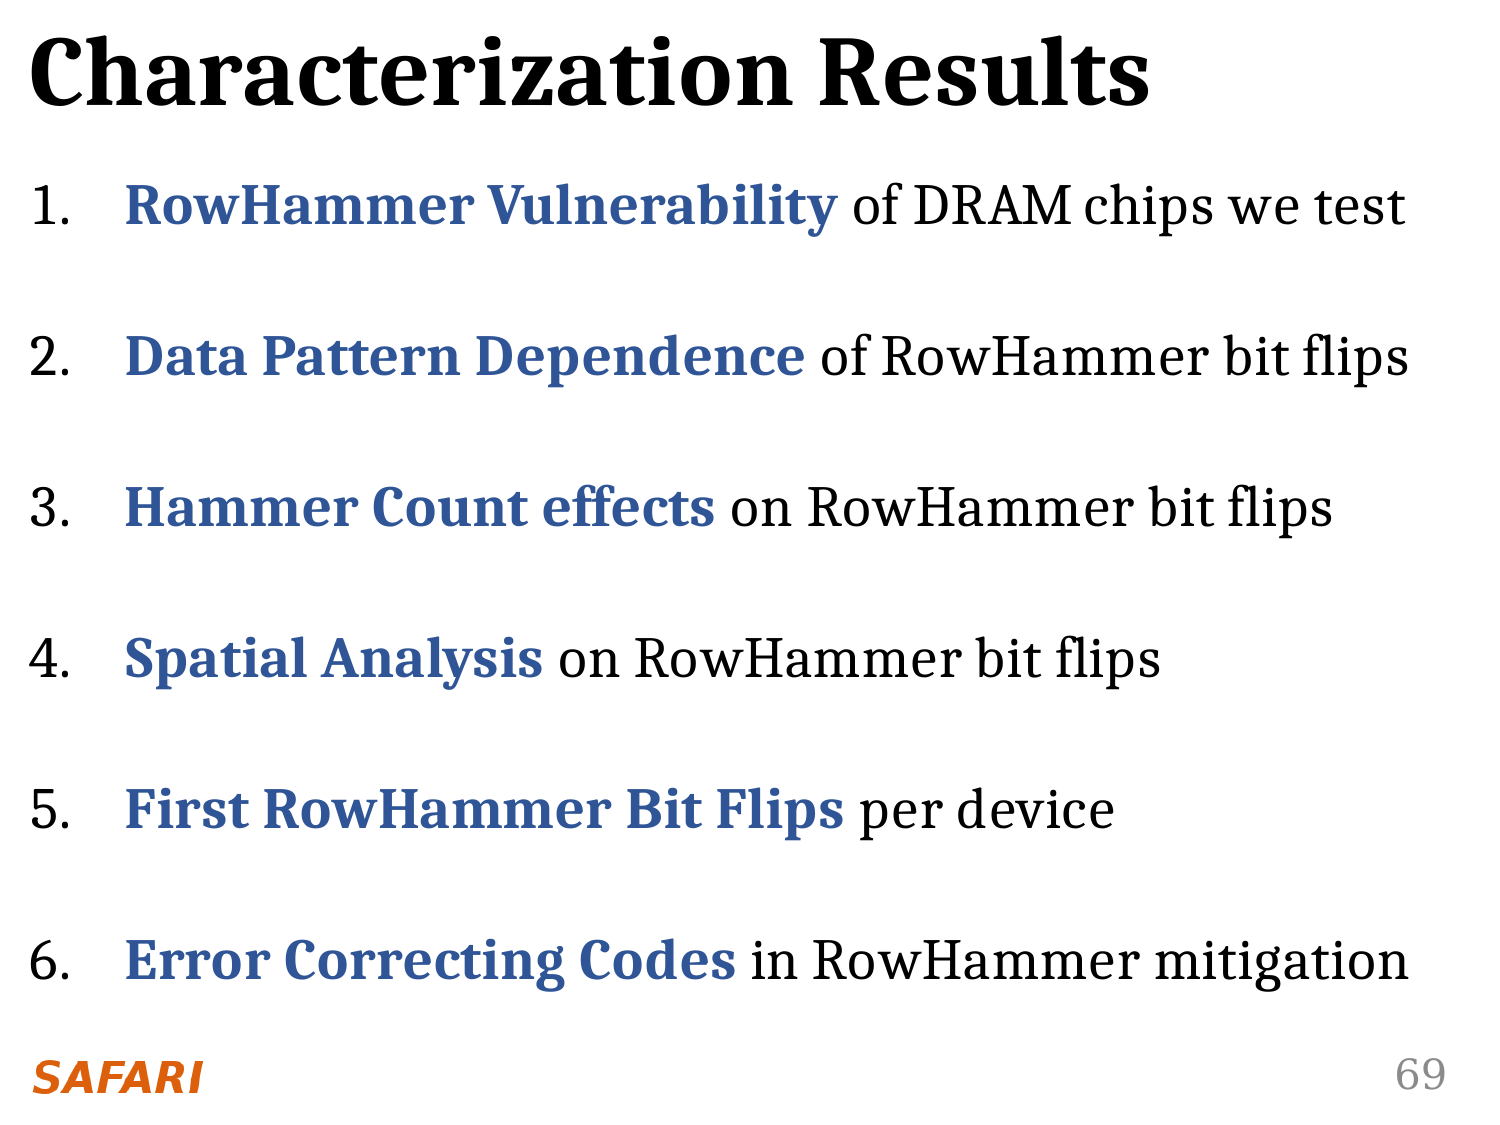

# Characterization Results
 RowHammer Vulnerability of DRAM chips we test

 Data Pattern Dependence of RowHammer bit flips

 Hammer Count effects on RowHammer bit flips

 Spatial Analysis on RowHammer bit flips

 First RowHammer Bit Flips per device

 Error Correcting Codes in RowHammer mitigation